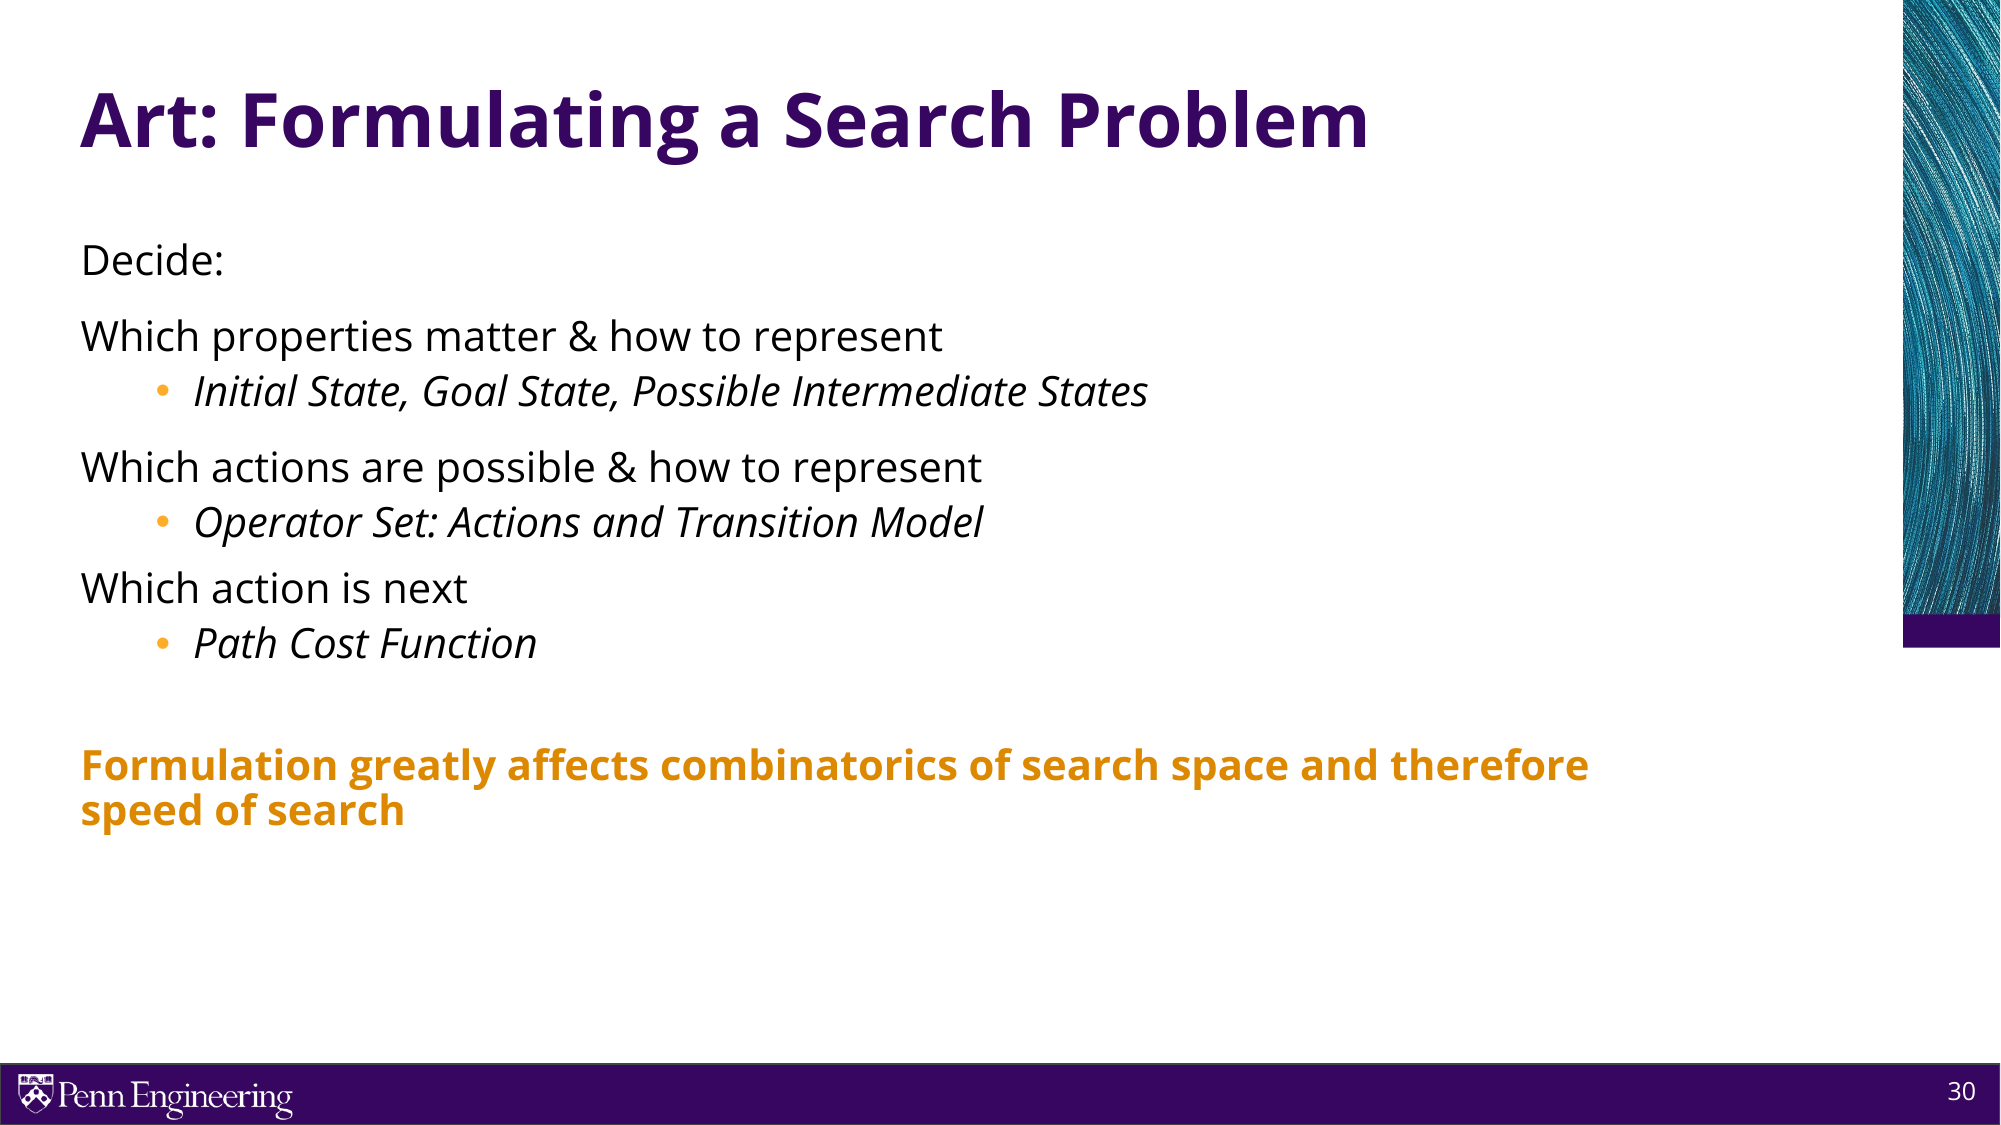

# Art: Formulating a Search Problem
Decide:
Which properties matter & how to represent
Initial State, Goal State, Possible Intermediate States
Which actions are possible & how to represent
Operator Set: Actions and Transition Model
Which action is next
Path Cost Function

Formulation greatly affects combinatorics of search space and therefore
speed of search

30